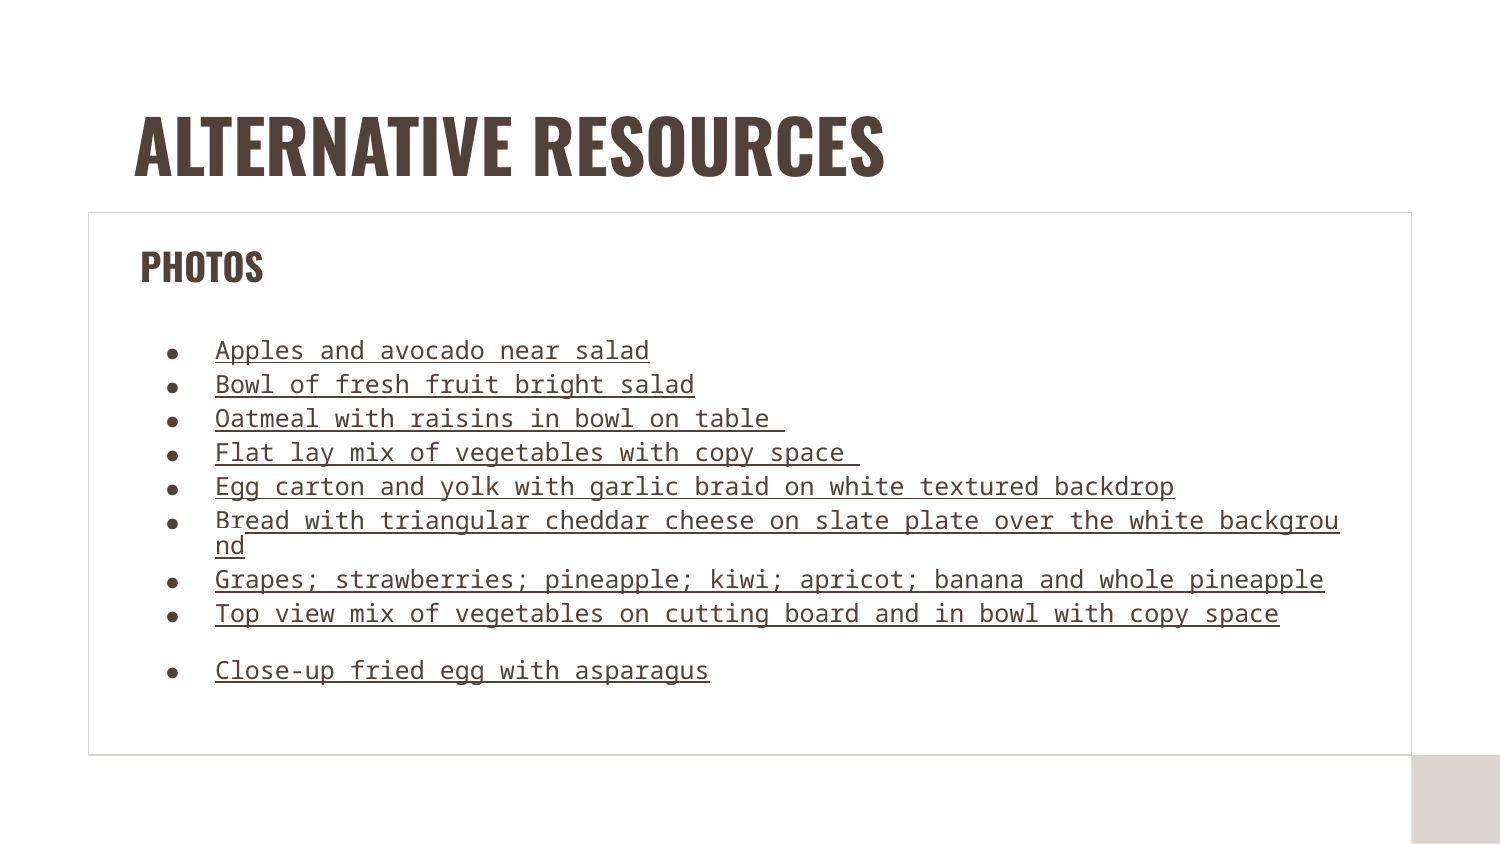

# ALTERNATIVE RESOURCES
PHOTOS

Apples and avocado near salad
Bowl of fresh fruit bright salad
Oatmeal with raisins in bowl on table
Flat lay mix of vegetables with copy space
Egg carton and yolk with garlic braid on white textured backdrop
Bread with triangular cheddar cheese on slate plate over the white background
Grapes; strawberries; pineapple; kiwi; apricot; banana and whole pineapple
Top view mix of vegetables on cutting board and in bowl with copy space
Close-up fried egg with asparagus